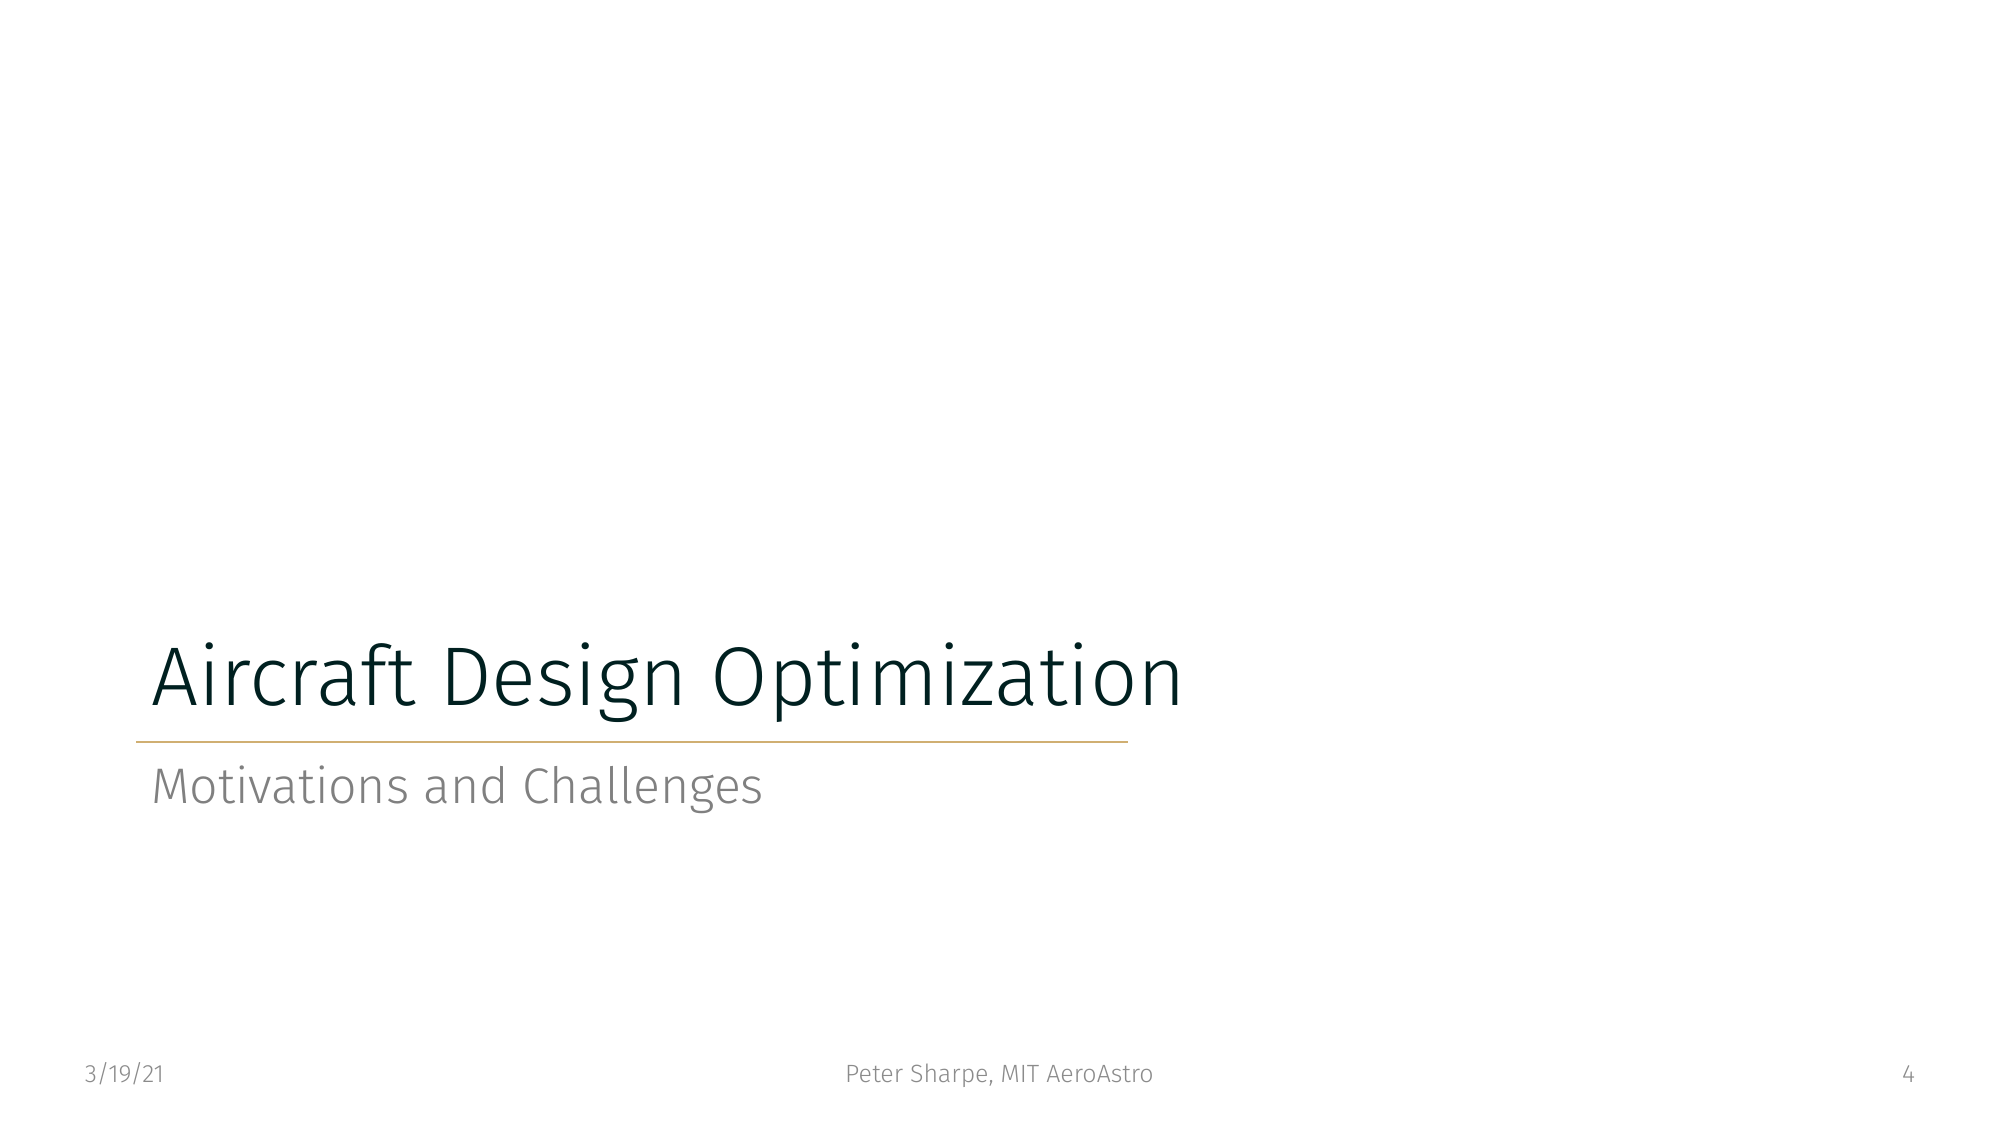

# Aircraft Design Optimization
Motivations and Challenges
3/19/21
4
Peter Sharpe, MIT AeroAstro